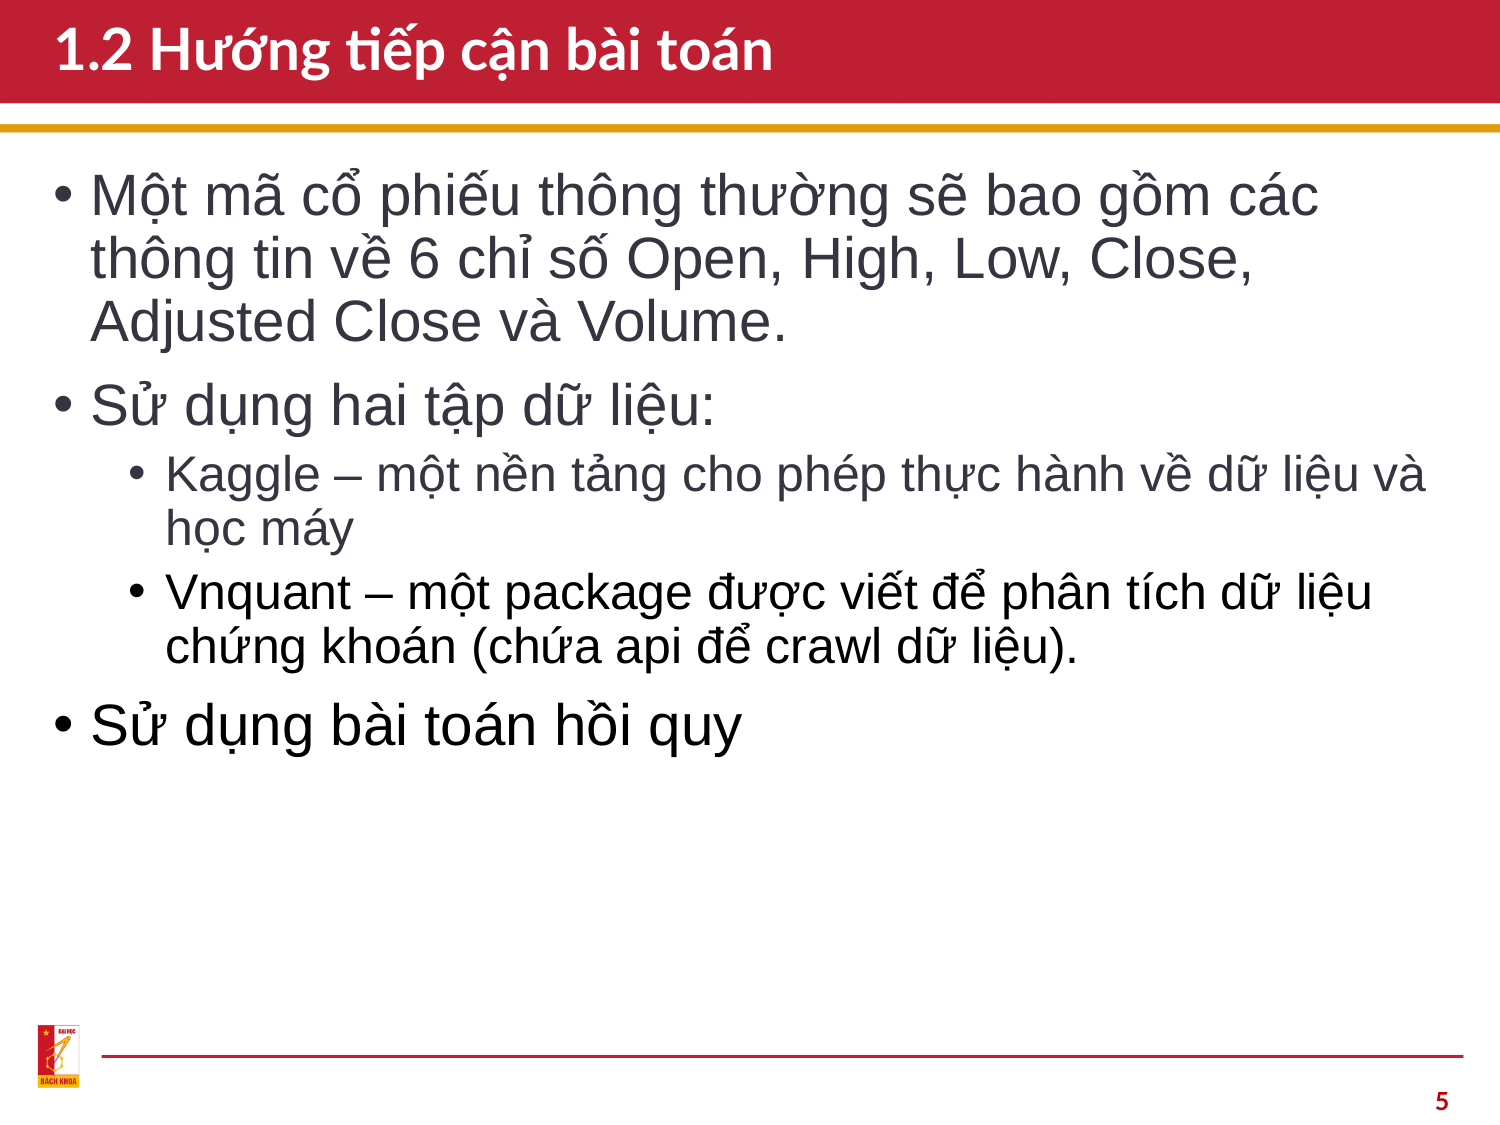

# 1.2 Hướng tiếp cận bài toán
Một mã cổ phiếu thông thường sẽ bao gồm các thông tin về 6 chỉ số Open, High, Low, Close, Adjusted Close và Volume.
Sử dụng hai tập dữ liệu:
Kaggle – một nền tảng cho phép thực hành về dữ liệu và học máy
Vnquant – một package được viết để phân tích dữ liệu chứng khoán (chứa api để crawl dữ liệu).
Sử dụng bài toán hồi quy
5